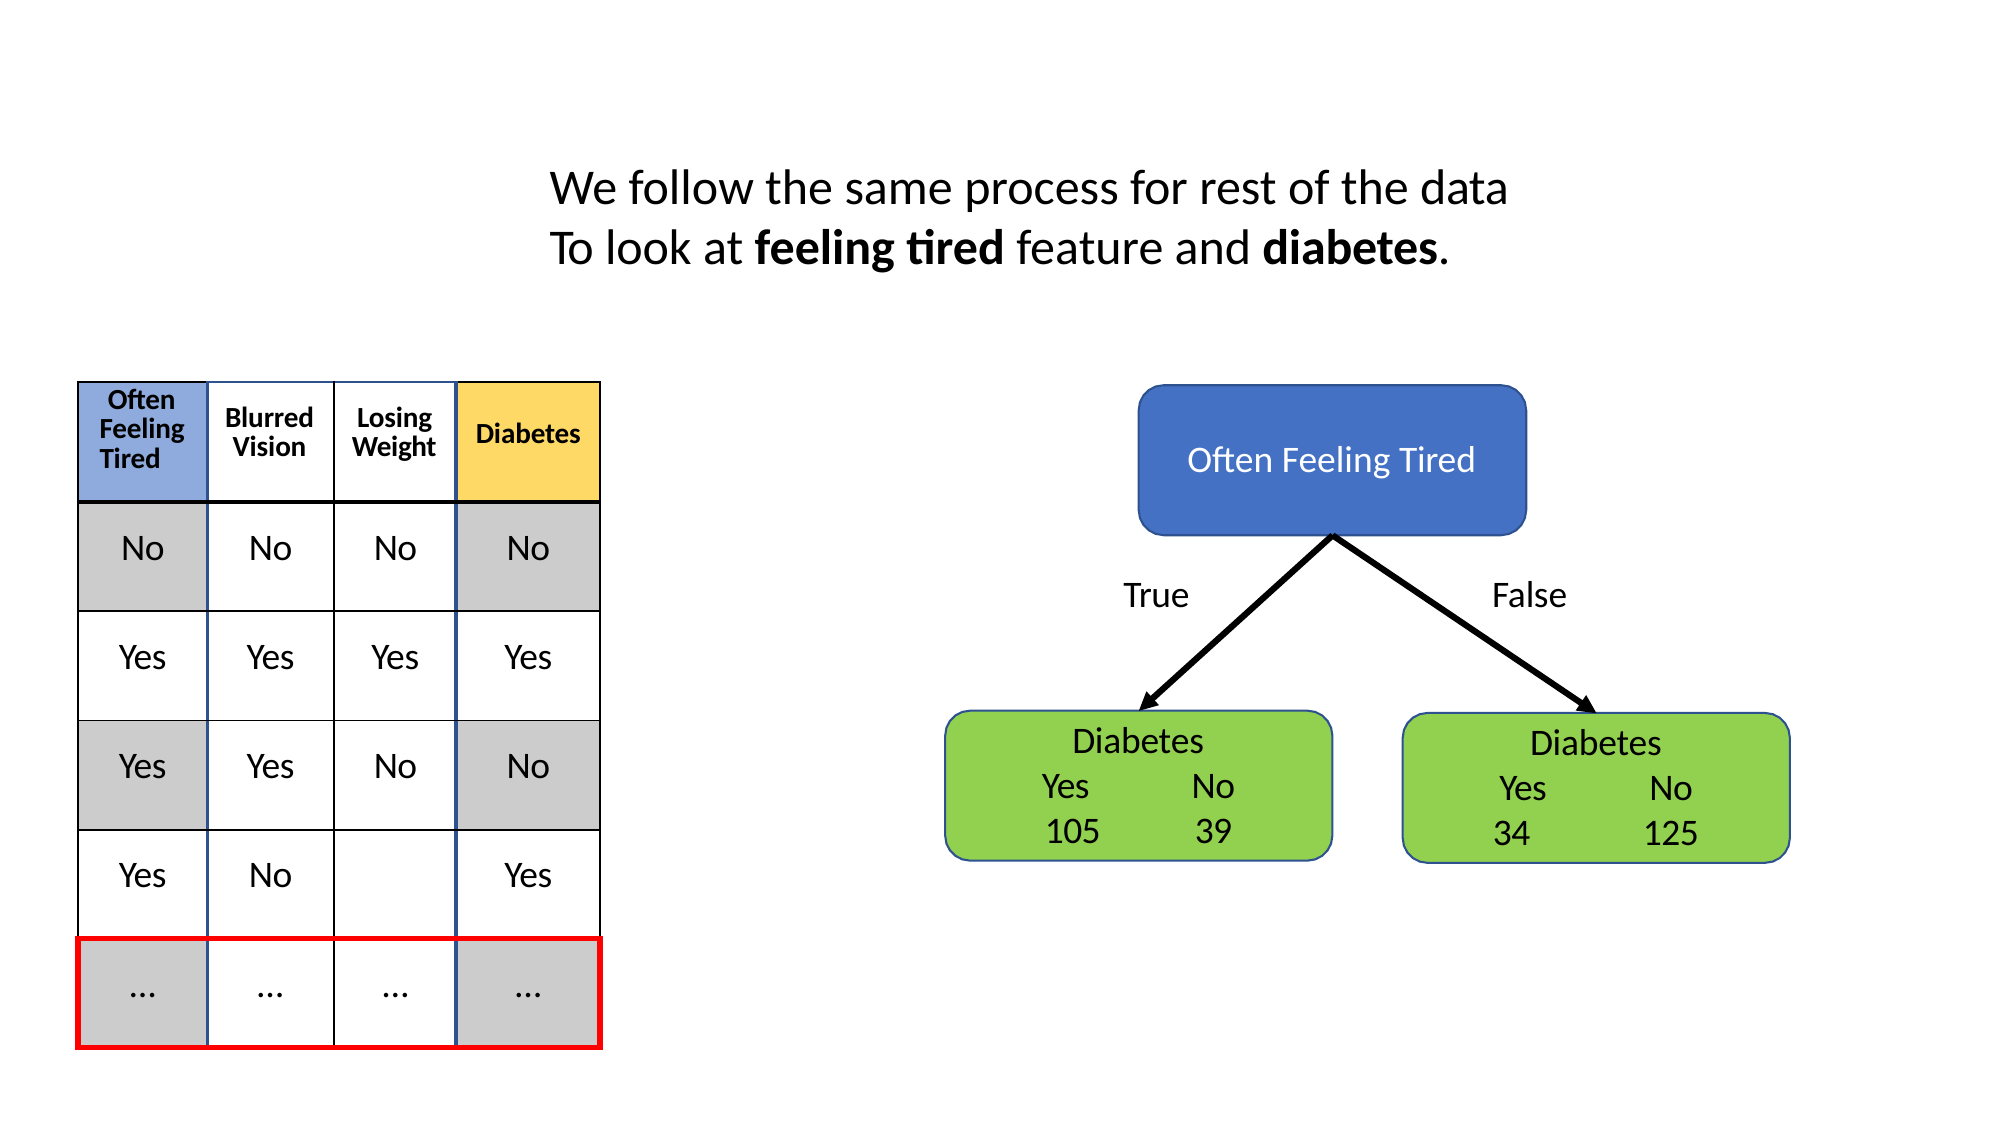

# We follow the same process for rest of the data To look at feeling tired feature and diabetes.
| Often Feeling Tired | Blurred Vision | Losing Weight | Diabetes |
| --- | --- | --- | --- |
| No | No | No | No |
| Yes | Yes | Yes | Yes |
| Yes | Yes | No | No |
| Yes | No |  | Yes |
| … | … | … | … |

Often Feeling Tired

True
False

Diabetes
Diabetes
Yes 105
No 39
Yes
34
No
125